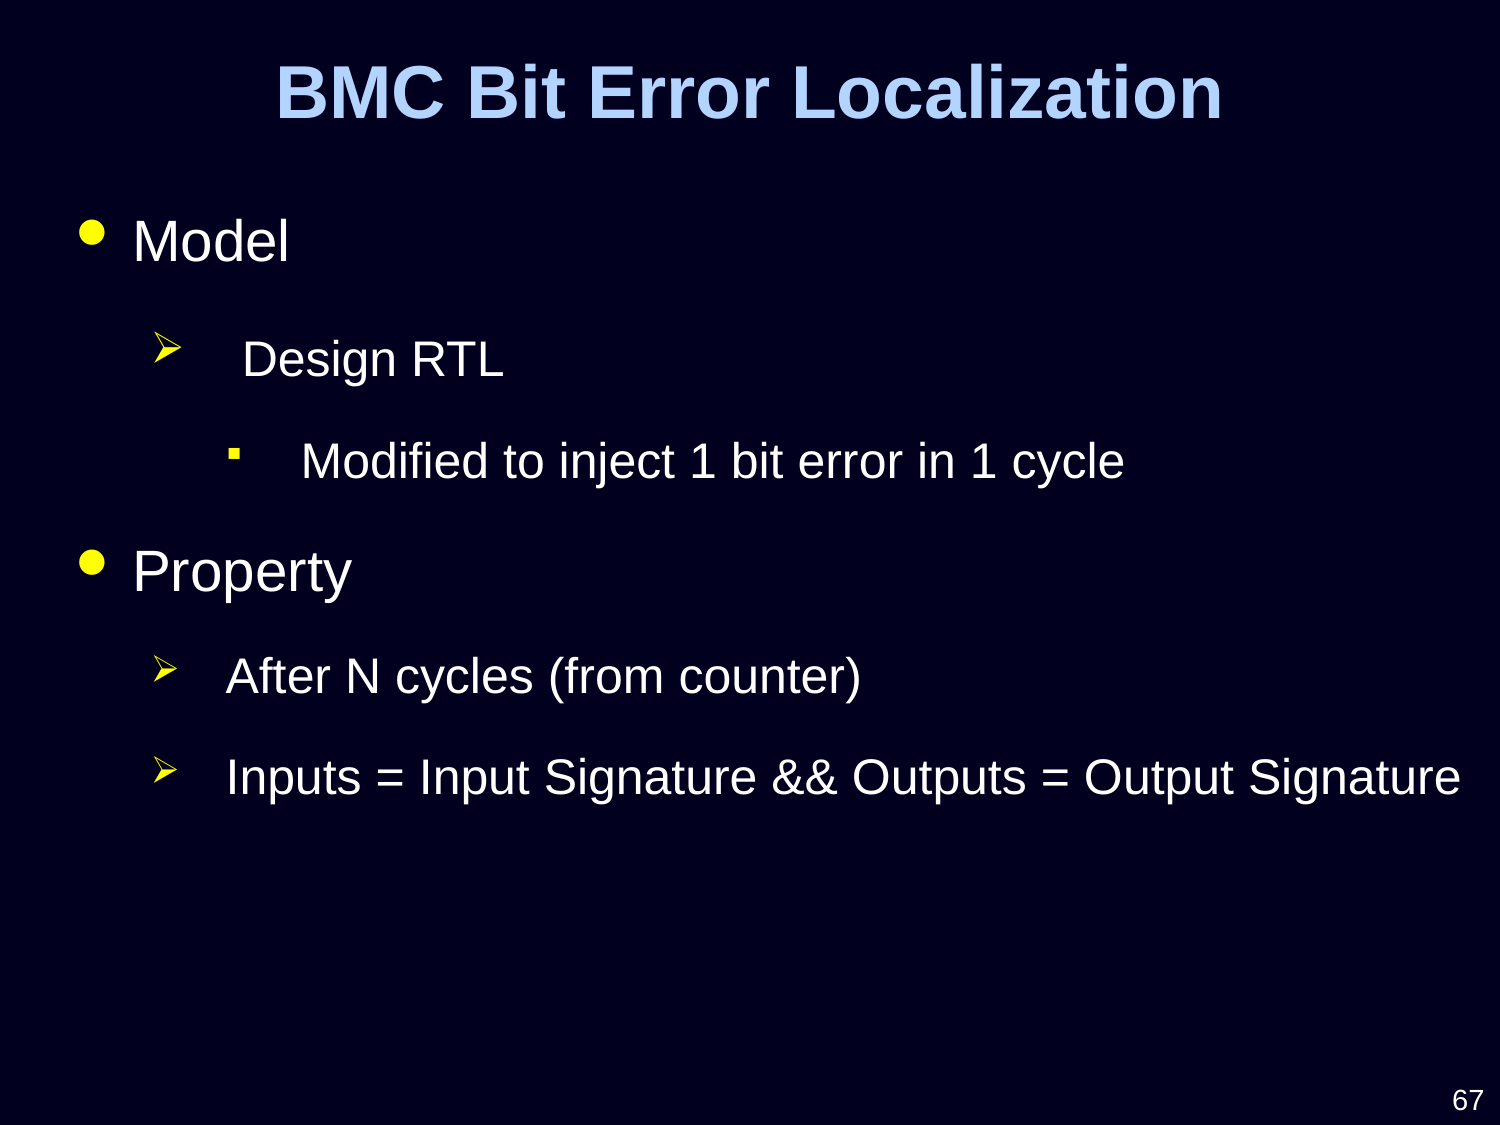

BMC Bit Error Localization
Model
 Design RTL
Modified to inject 1 bit error in 1 cycle
Property
After N cycles (from counter)
Inputs = Input Signature && Outputs = Output Signature
67